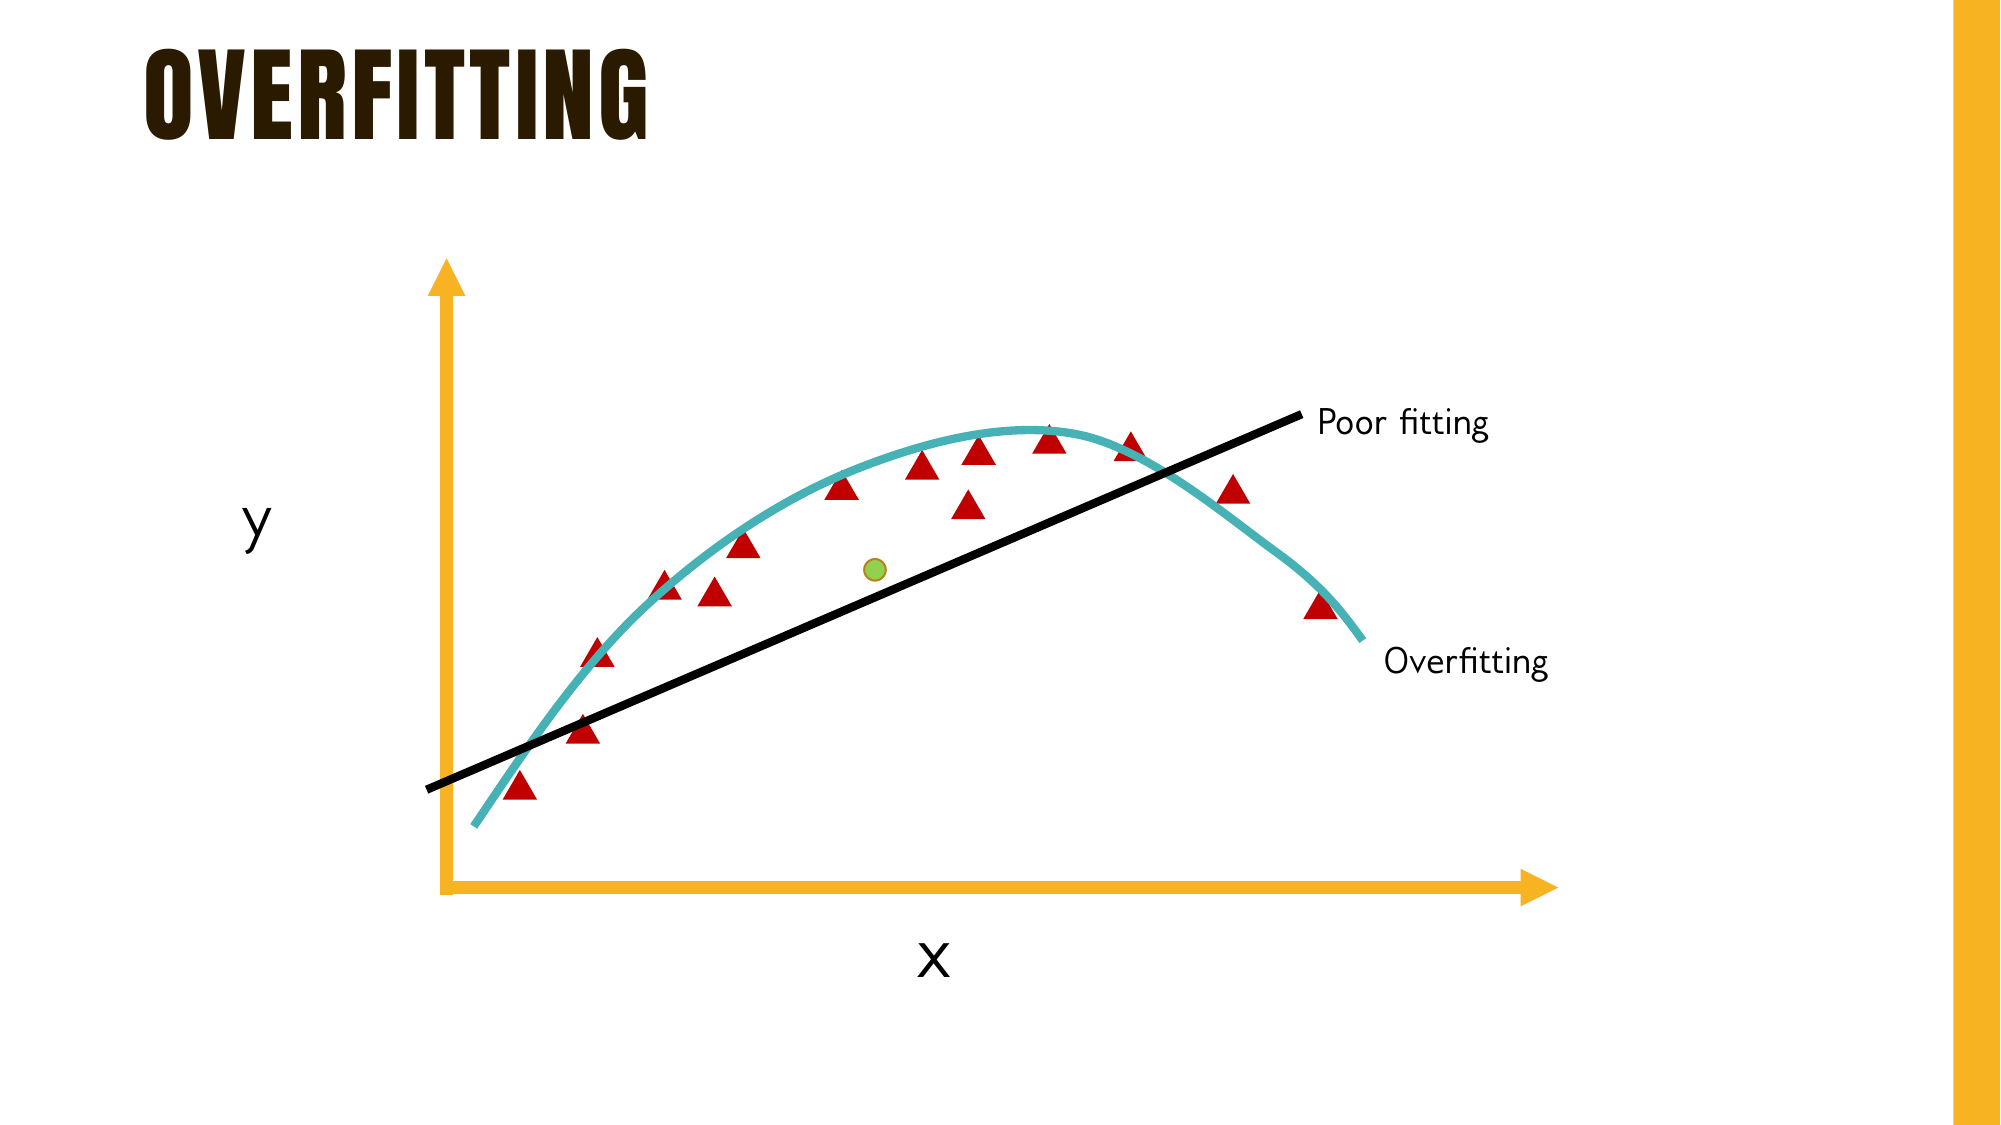

# overfitting
Poor fitting

y

Overfitting

x